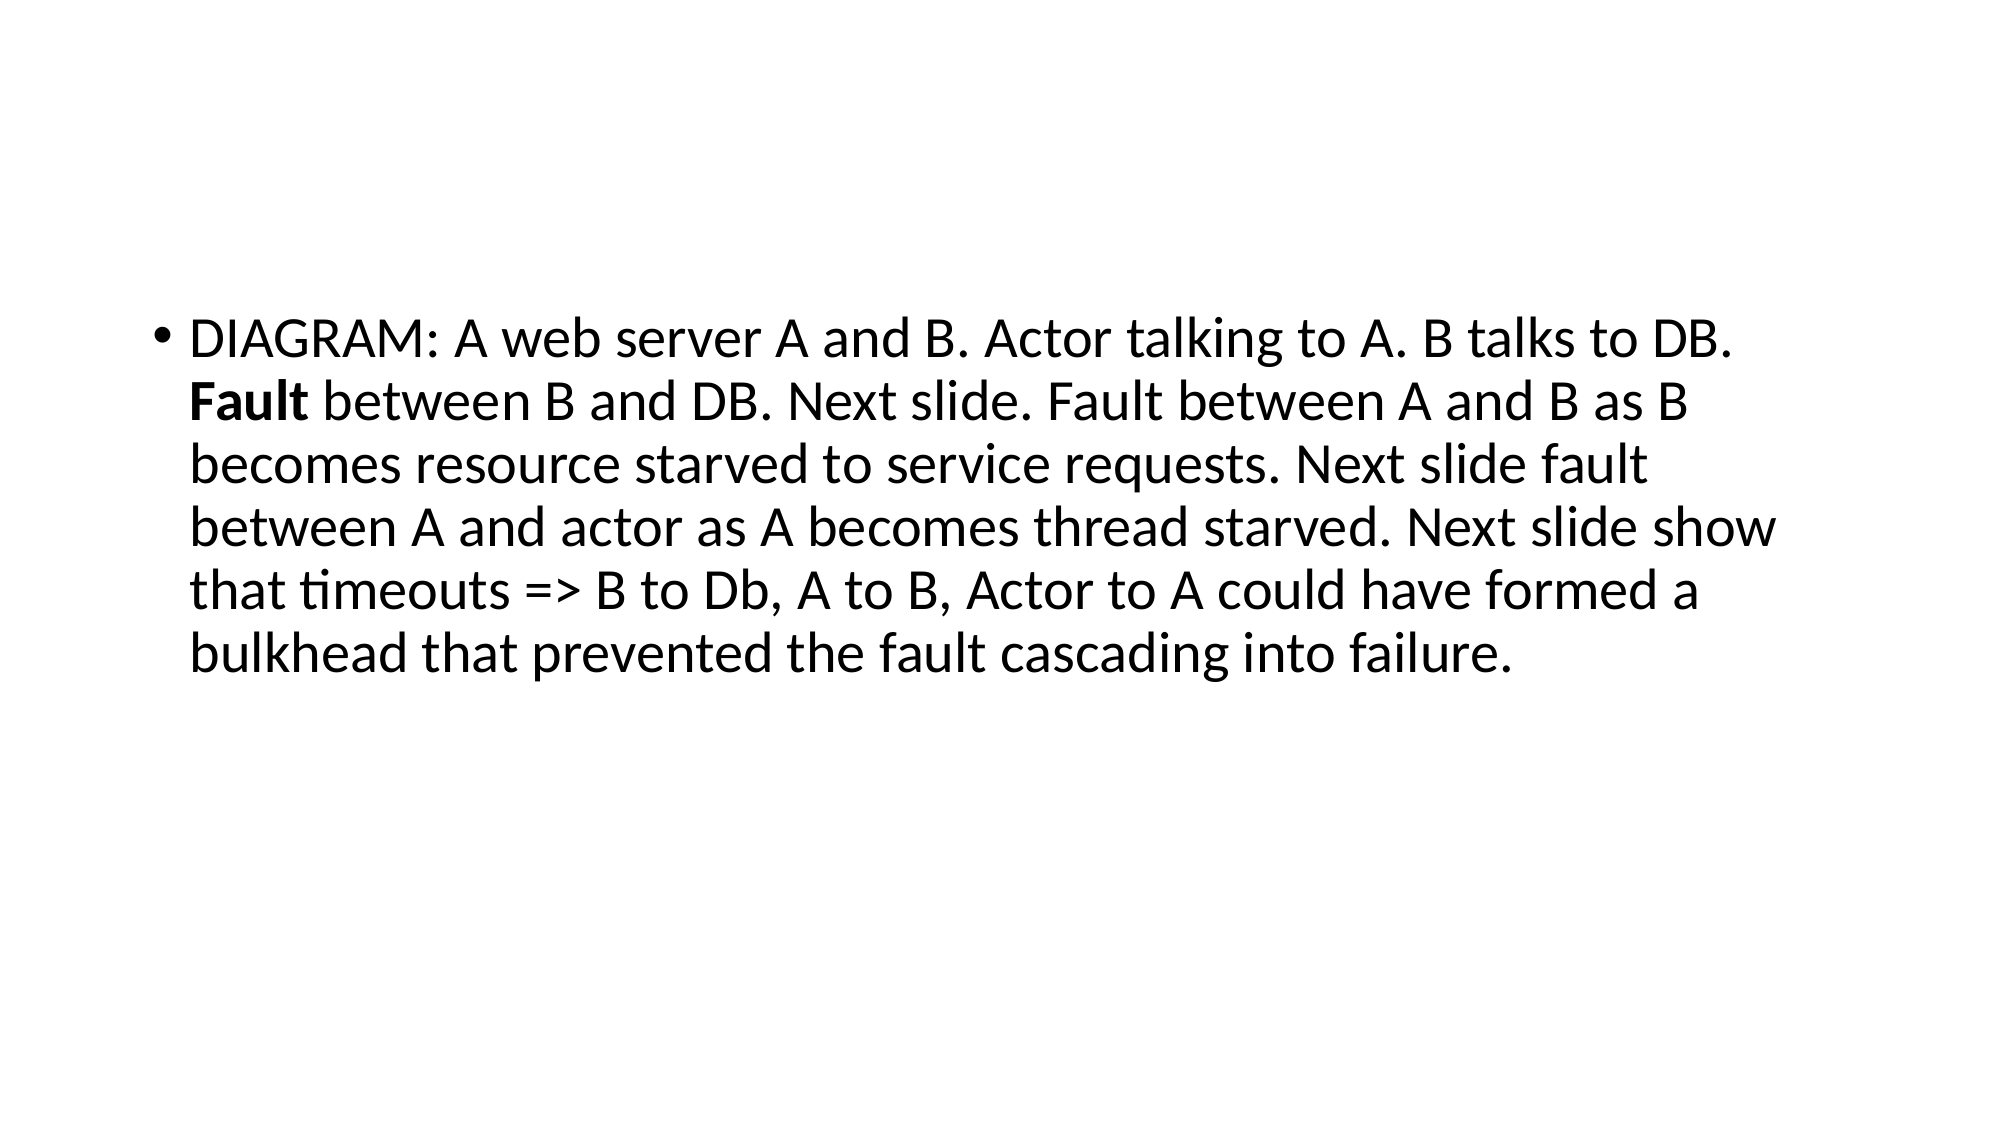

DIAGRAM: A web server A and B. Actor talking to A. B talks to DB. Fault between B and DB. Next slide. Fault between A and B as B becomes resource starved to service requests. Next slide fault between A and actor as A becomes thread starved. Next slide show that timeouts => B to Db, A to B, Actor to A could have formed a bulkhead that prevented the fault cascading into failure.